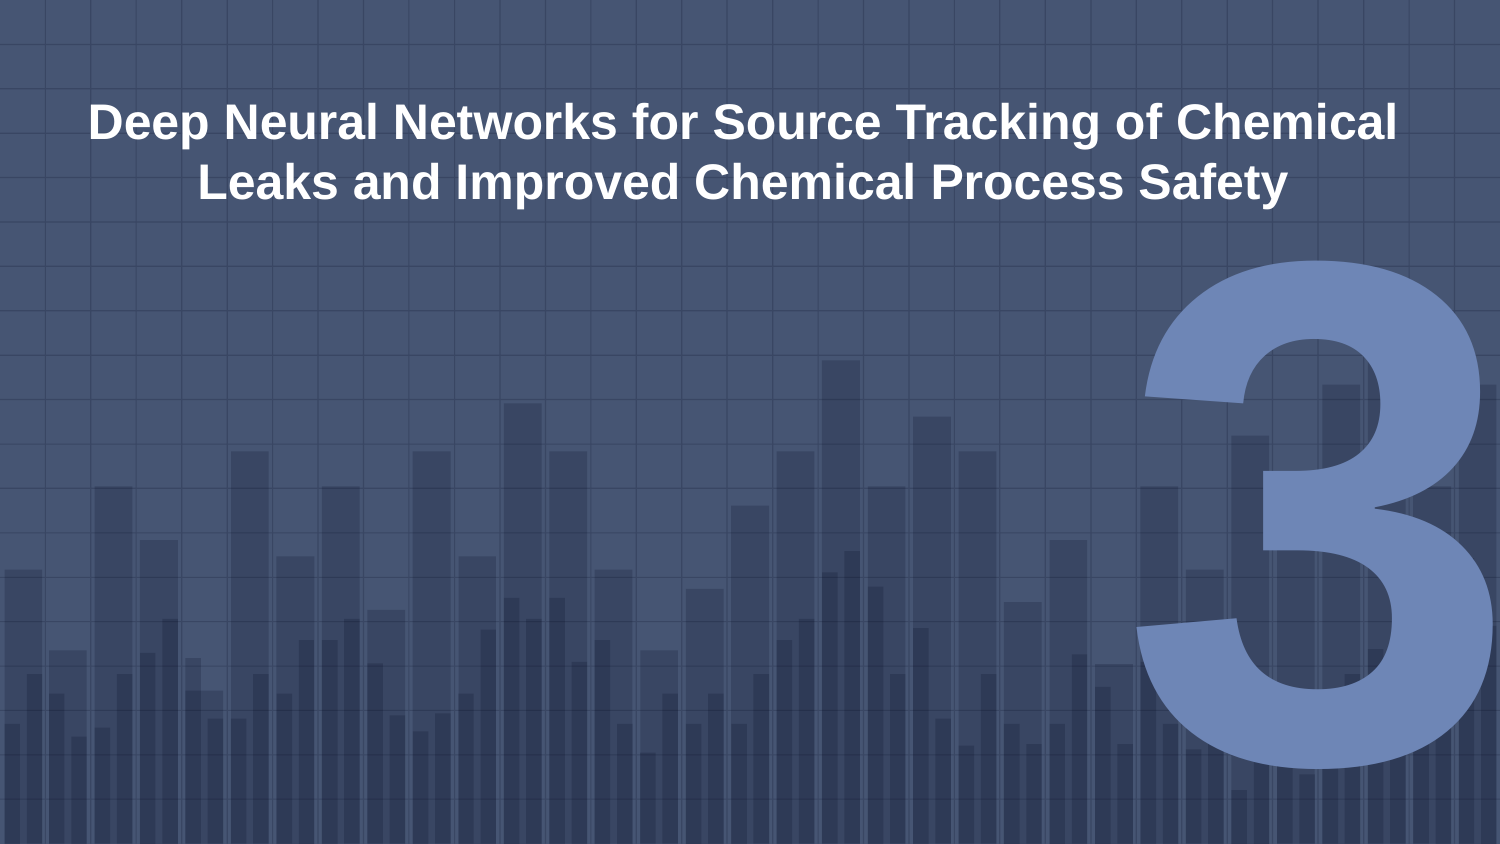

3
Deep Neural Networks for Source Tracking of Chemical Leaks and Improved Chemical Process Safety